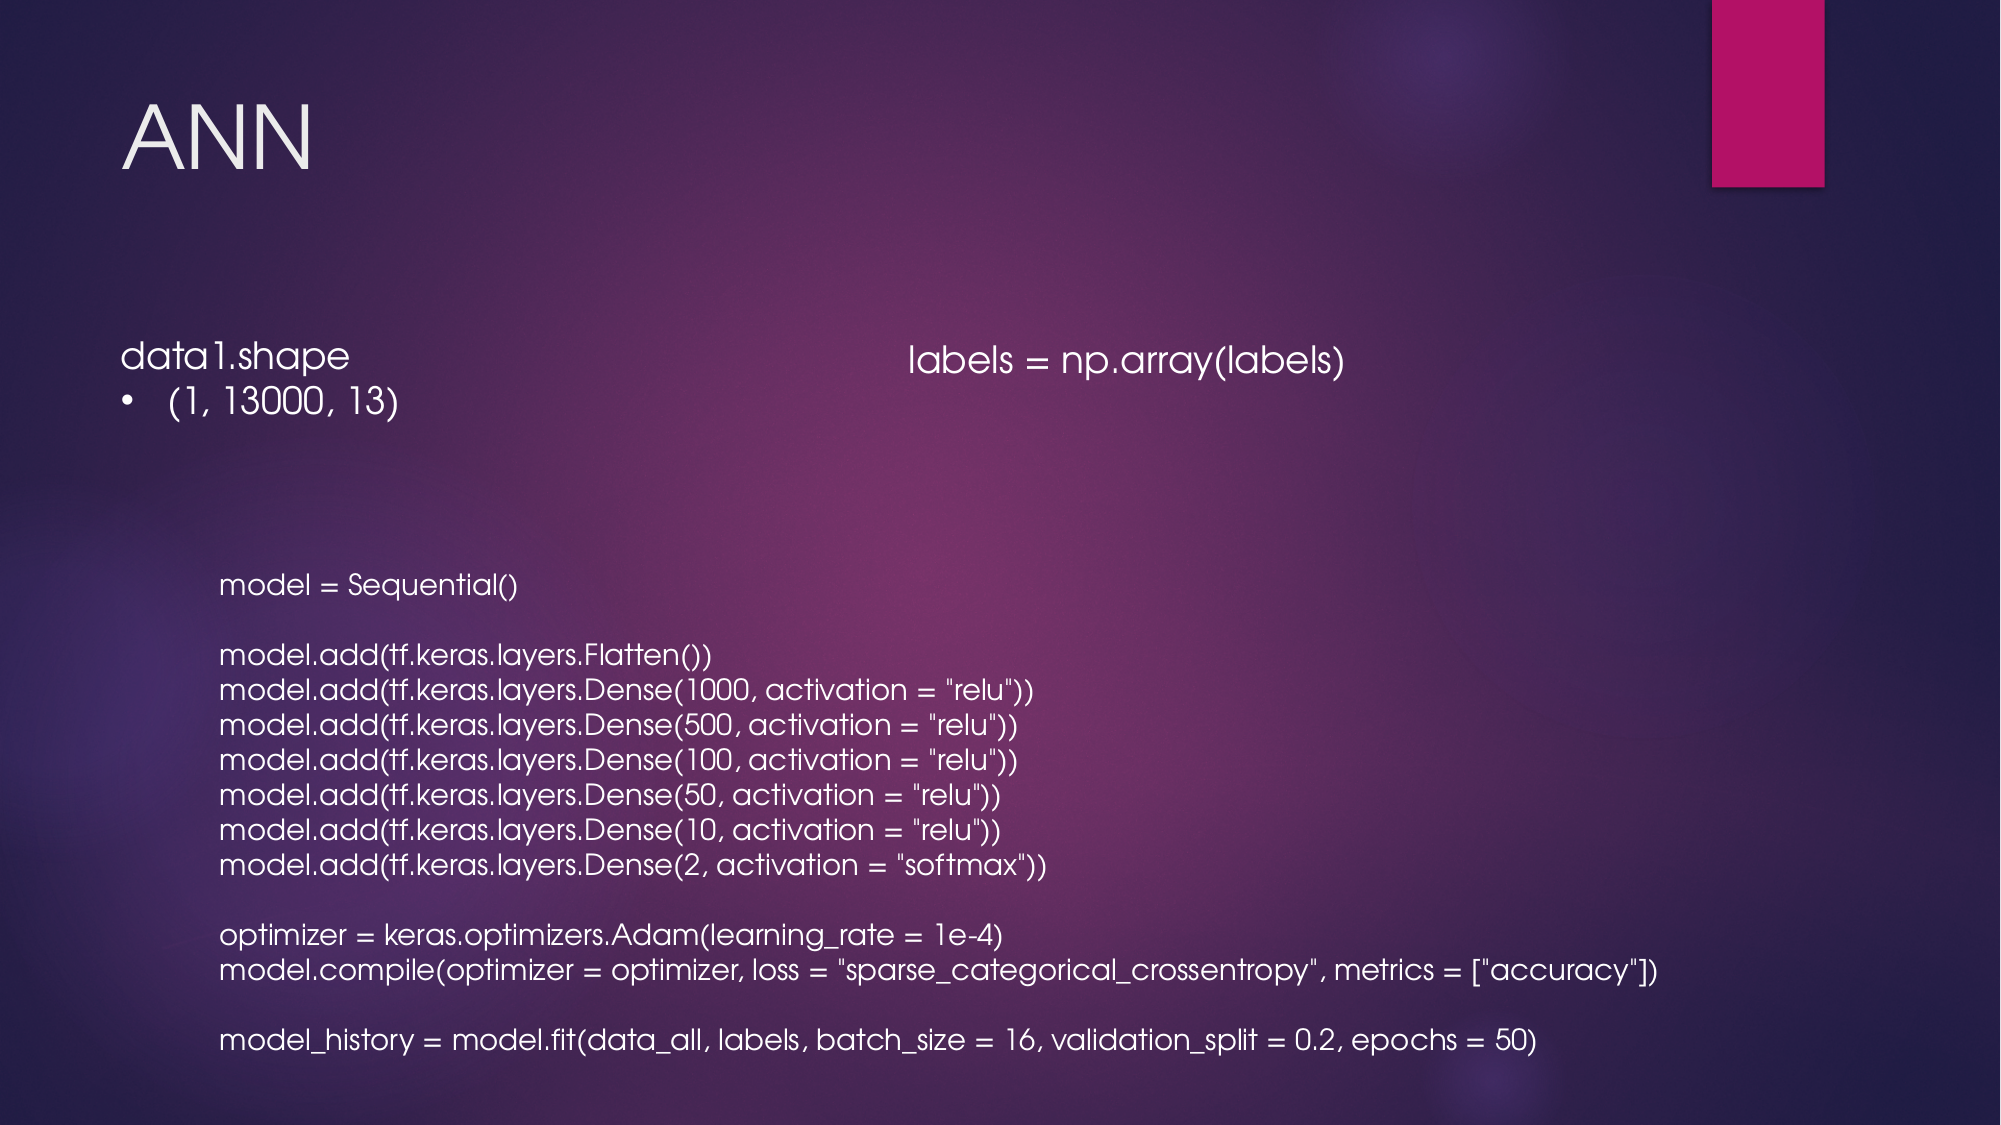

# ANN
data1.shape
(1, 13000, 13)

labels = np.array(labels)
model = Sequential()

model.add(tf.keras.layers.Flatten())
model.add(tf.keras.layers.Dense(1000, activation = "relu"))
model.add(tf.keras.layers.Dense(500, activation = "relu"))
model.add(tf.keras.layers.Dense(100, activation = "relu"))
model.add(tf.keras.layers.Dense(50, activation = "relu"))
model.add(tf.keras.layers.Dense(10, activation = "relu"))
model.add(tf.keras.layers.Dense(2, activation = "softmax"))

optimizer = keras.optimizers.Adam(learning_rate = 1e-4)
model.compile(optimizer = optimizer, loss = "sparse_categorical_crossentropy", metrics = ["accuracy"])

model_history = model.fit(data_all, labels, batch_size = 16, validation_split = 0.2, epochs = 50)